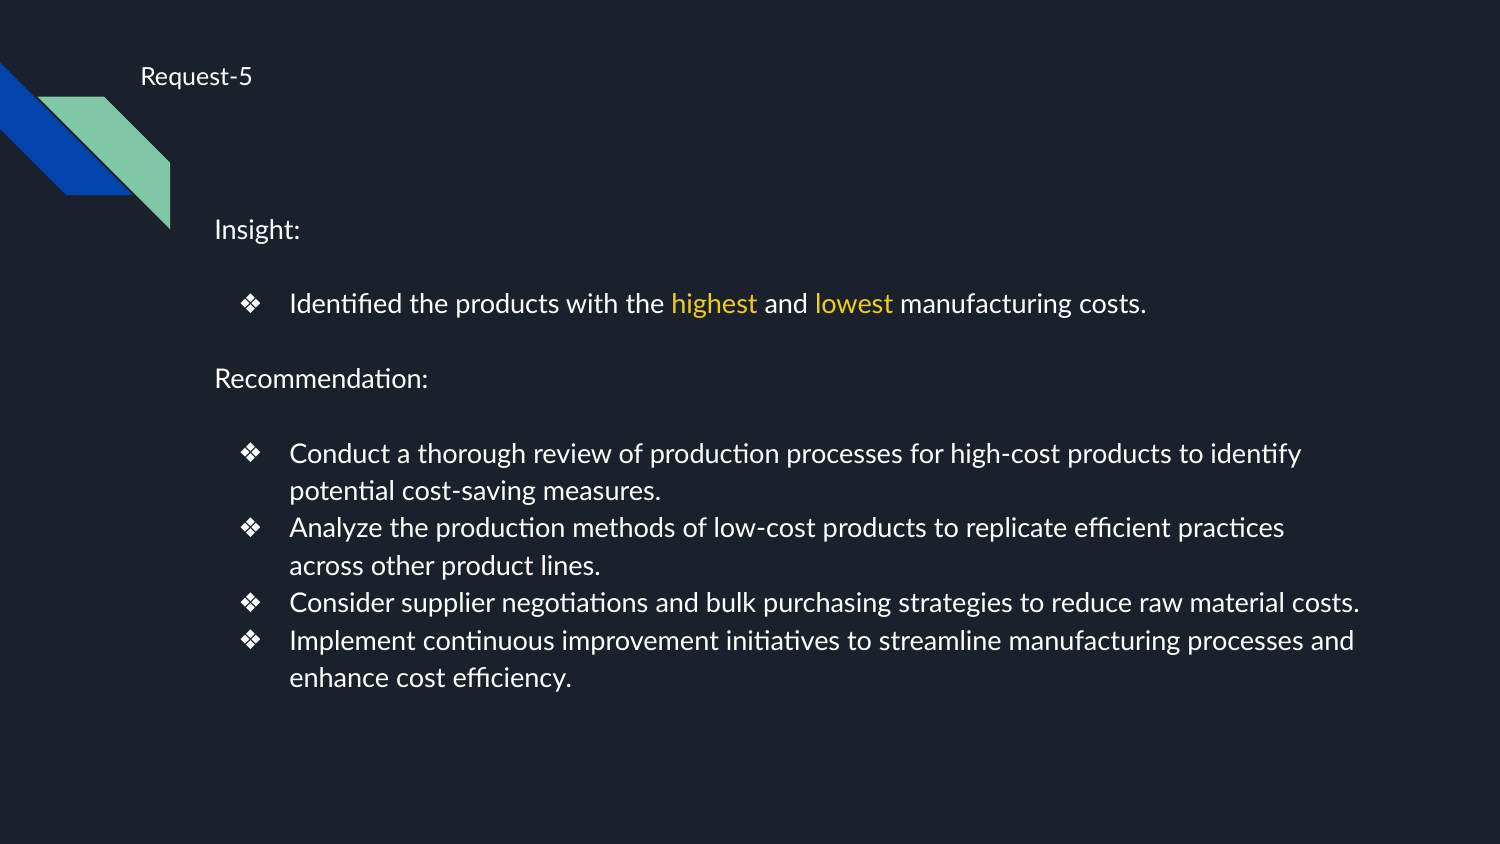

Request-5
Insight:

Identified the products with the highest and lowest manufacturing costs.

Recommendation:

Conduct a thorough review of production processes for high-cost products to identify potential cost-saving measures.
Analyze the production methods of low-cost products to replicate efficient practices across other product lines.
Consider supplier negotiations and bulk purchasing strategies to reduce raw material costs.
Implement continuous improvement initiatives to streamline manufacturing processes and enhance cost efficiency.